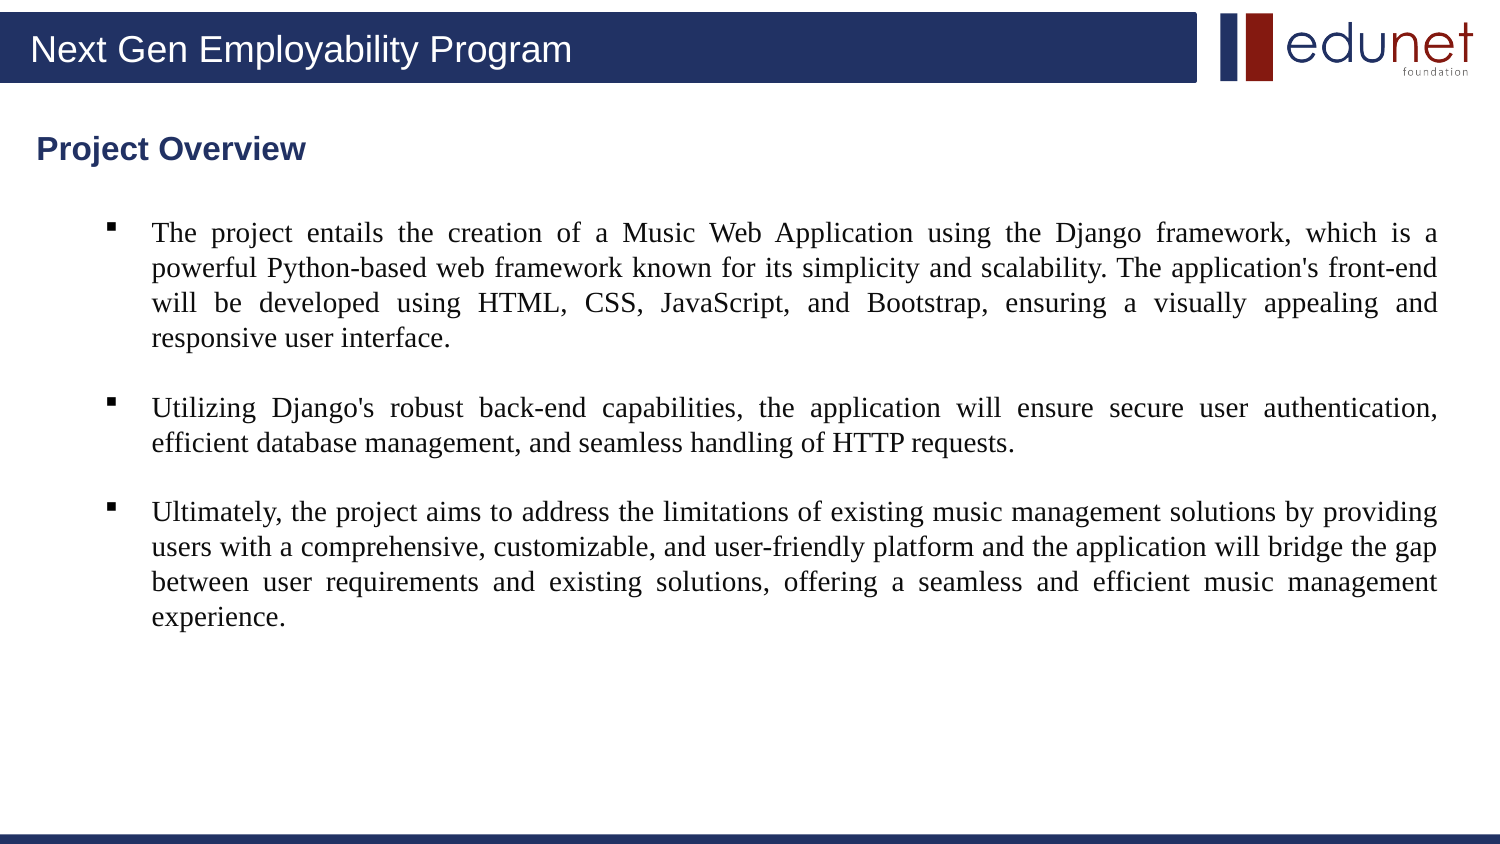

Project Overview
The project entails the creation of a Music Web Application using the Django framework, which is a powerful Python-based web framework known for its simplicity and scalability. The application's front-end will be developed using HTML, CSS, JavaScript, and Bootstrap, ensuring a visually appealing and responsive user interface.

Utilizing Django's robust back-end capabilities, the application will ensure secure user authentication, efficient database management, and seamless handling of HTTP requests.

Ultimately, the project aims to address the limitations of existing music management solutions by providing users with a comprehensive, customizable, and user-friendly platform and the application will bridge the gap between user requirements and existing solutions, offering a seamless and efficient music management experience.